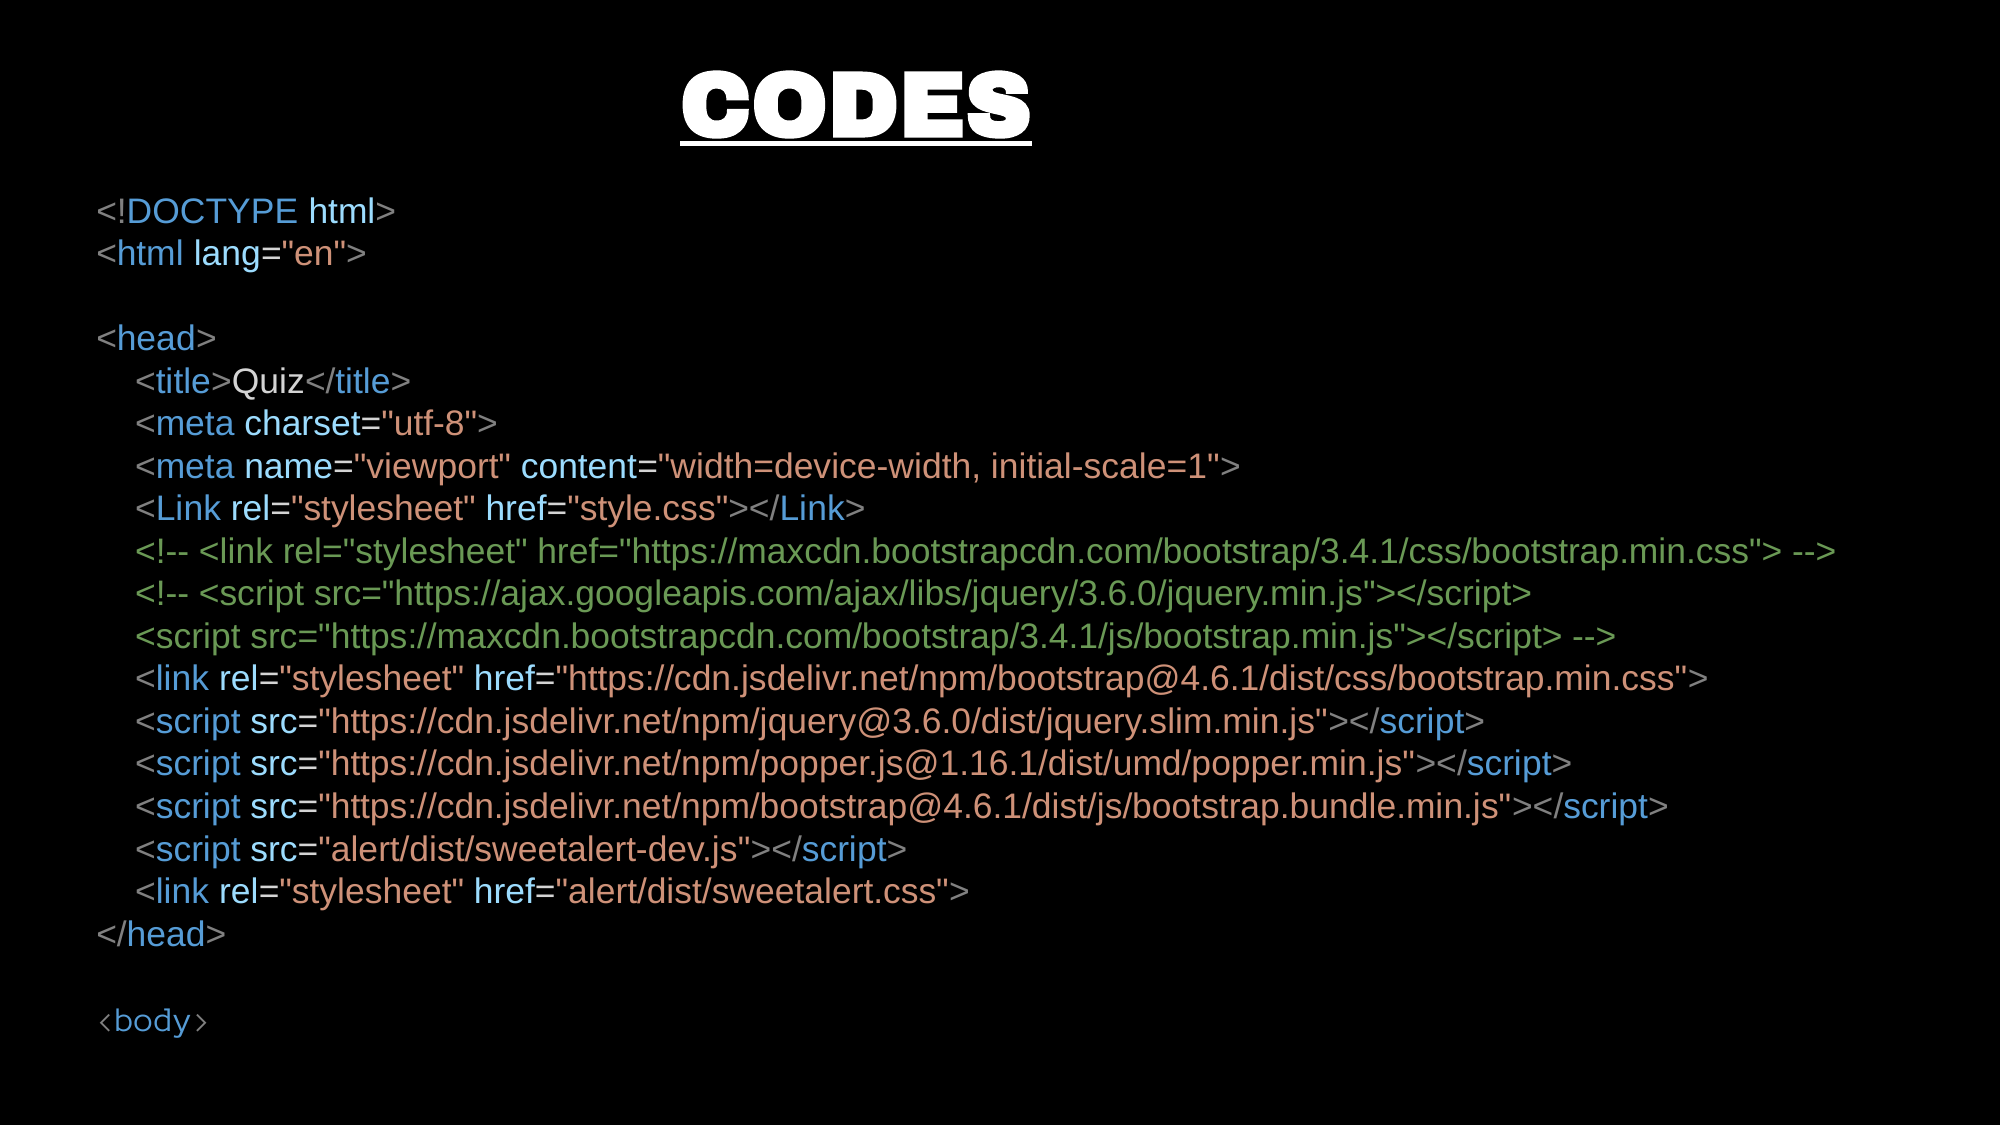

CODES
<!DOCTYPE html>
<html lang="en">
<head>
    <title>Quiz</title>
    <meta charset="utf-8">
    <meta name="viewport" content="width=device-width, initial-scale=1">
    <Link rel="stylesheet" href="style.css"></Link>
    <!-- <link rel="stylesheet" href="https://maxcdn.bootstrapcdn.com/bootstrap/3.4.1/css/bootstrap.min.css"> -->
    <!-- <script src="https://ajax.googleapis.com/ajax/libs/jquery/3.6.0/jquery.min.js"></script>
    <script src="https://maxcdn.bootstrapcdn.com/bootstrap/3.4.1/js/bootstrap.min.js"></script> -->
    <link rel="stylesheet" href="https://cdn.jsdelivr.net/npm/bootstrap@4.6.1/dist/css/bootstrap.min.css">
    <script src="https://cdn.jsdelivr.net/npm/jquery@3.6.0/dist/jquery.slim.min.js"></script>
    <script src="https://cdn.jsdelivr.net/npm/popper.js@1.16.1/dist/umd/popper.min.js"></script>
    <script src="https://cdn.jsdelivr.net/npm/bootstrap@4.6.1/dist/js/bootstrap.bundle.min.js"></script>
    <script src="alert/dist/sweetalert-dev.js"></script>
    <link rel="stylesheet" href="alert/dist/sweetalert.css">
</head>
<body>